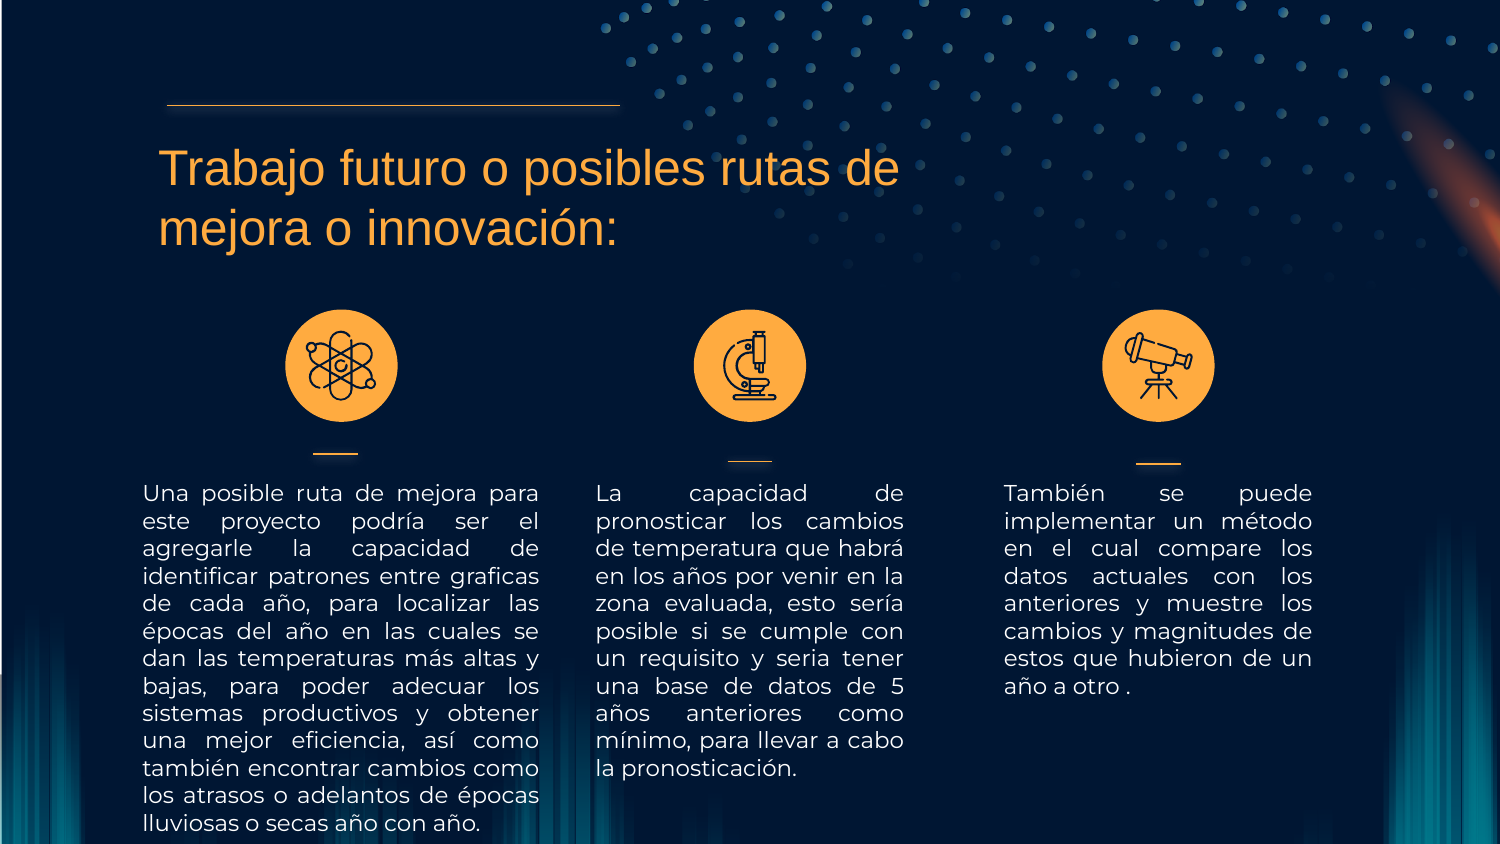

Trabajo futuro o posibles rutas de mejora o innovación:

Una posible ruta de mejora para este proyecto podría ser el agregarle la capacidad de identificar patrones entre graficas de cada año, para localizar las épocas del año en las cuales se dan las temperaturas más altas y bajas, para poder adecuar los sistemas productivos y obtener una mejor eficiencia, así como también encontrar cambios como los atrasos o adelantos de épocas lluviosas o secas año con año.
La capacidad de pronosticar los cambios de temperatura que habrá en los años por venir en la zona evaluada, esto sería posible si se cumple con un requisito y seria tener una base de datos de 5 años anteriores como mínimo, para llevar a cabo la pronosticación.
También se puede implementar un método en el cual compare los datos actuales con los anteriores y muestre los cambios y magnitudes de estos que hubieron de un año a otro .